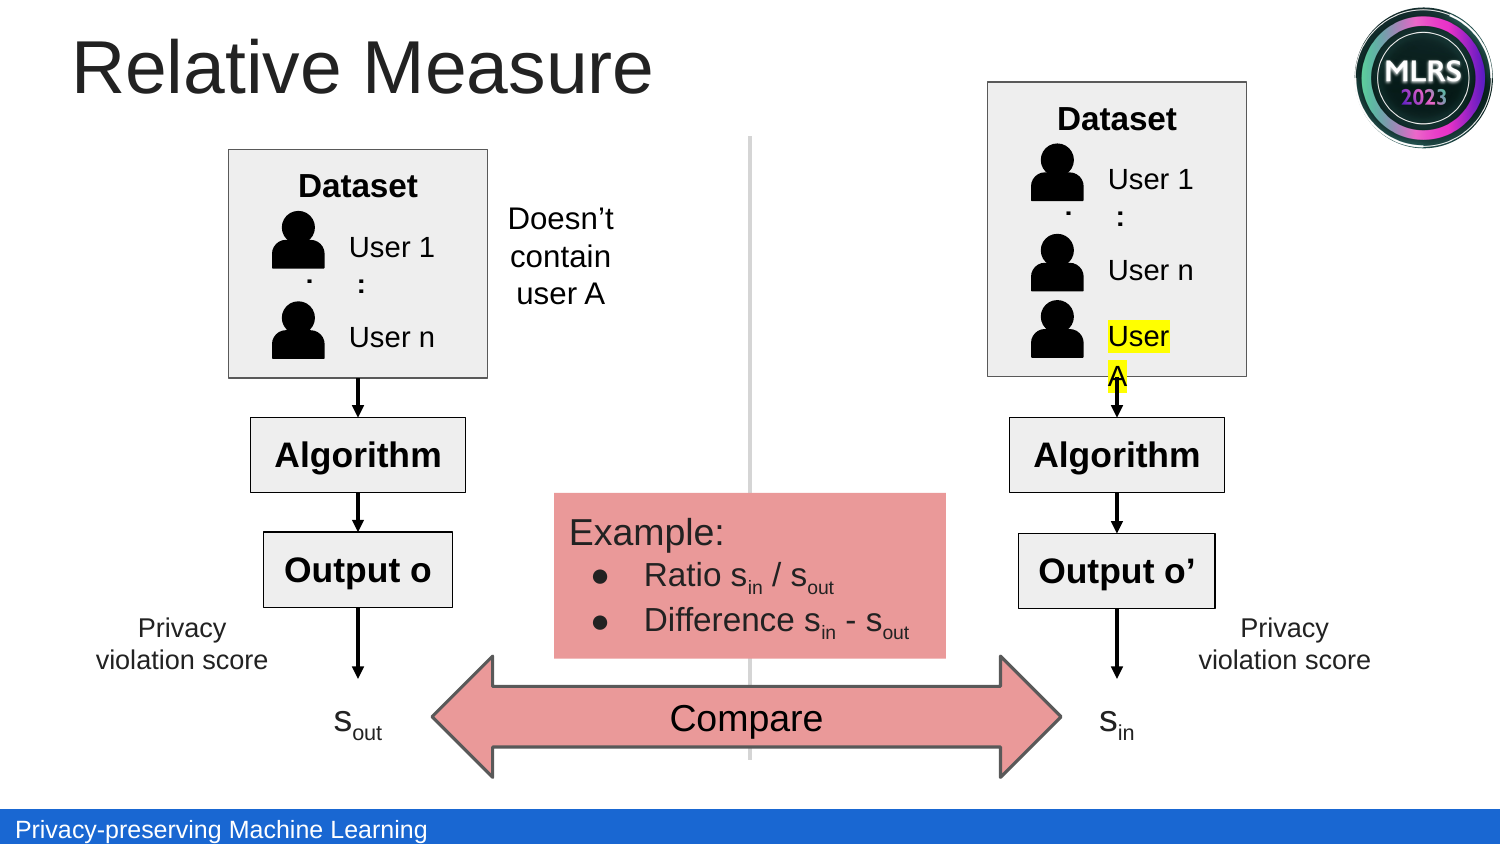

Relative Measure
Dataset
User 1

...
User n

User A

Dataset
User 1

...
User n

Doesn’t contain user A
Algorithm
Output o’
Algorithm
Output o
Example:
Ratio sin / sout
Difference sin - sout
Privacy violation score
Privacy violation score
sout
sin
Compare